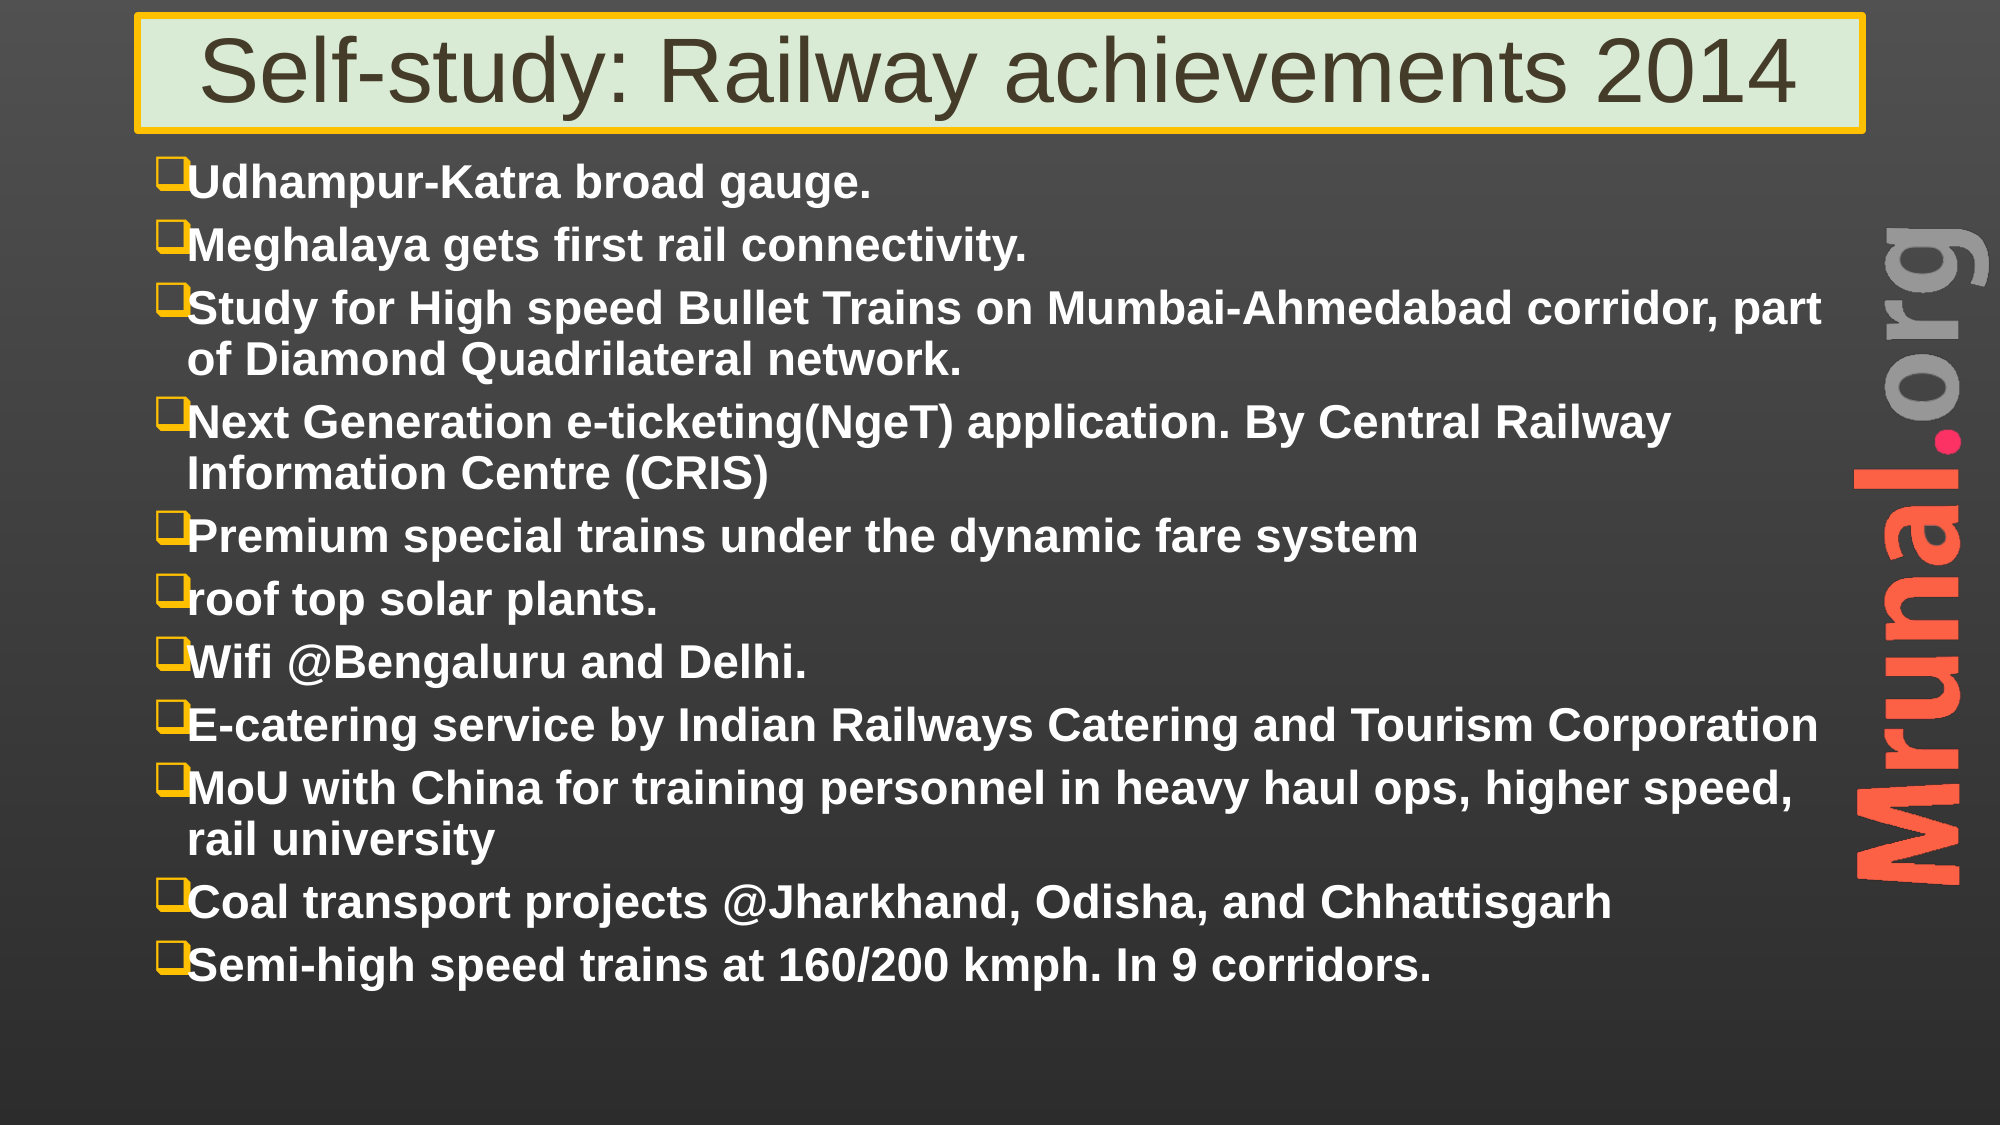

# Self-study: Railway achievements 2014
Udhampur-Katra broad gauge.
Meghalaya gets first rail connectivity.
Study for High speed Bullet Trains on Mumbai-Ahmedabad corridor, part of Diamond Quadrilateral network.
Next Generation e-ticketing(NgeT) application. By Central Railway Information Centre (CRIS)
Premium special trains under the dynamic fare system
roof top solar plants.
Wifi @Bengaluru and Delhi.
E-catering service by Indian Railways Catering and Tourism Corporation
MoU with China for training personnel in heavy haul ops, higher speed, rail university
Coal transport projects @Jharkhand, Odisha, and Chhattisgarh
Semi-high speed trains at 160/200 kmph. In 9 corridors.